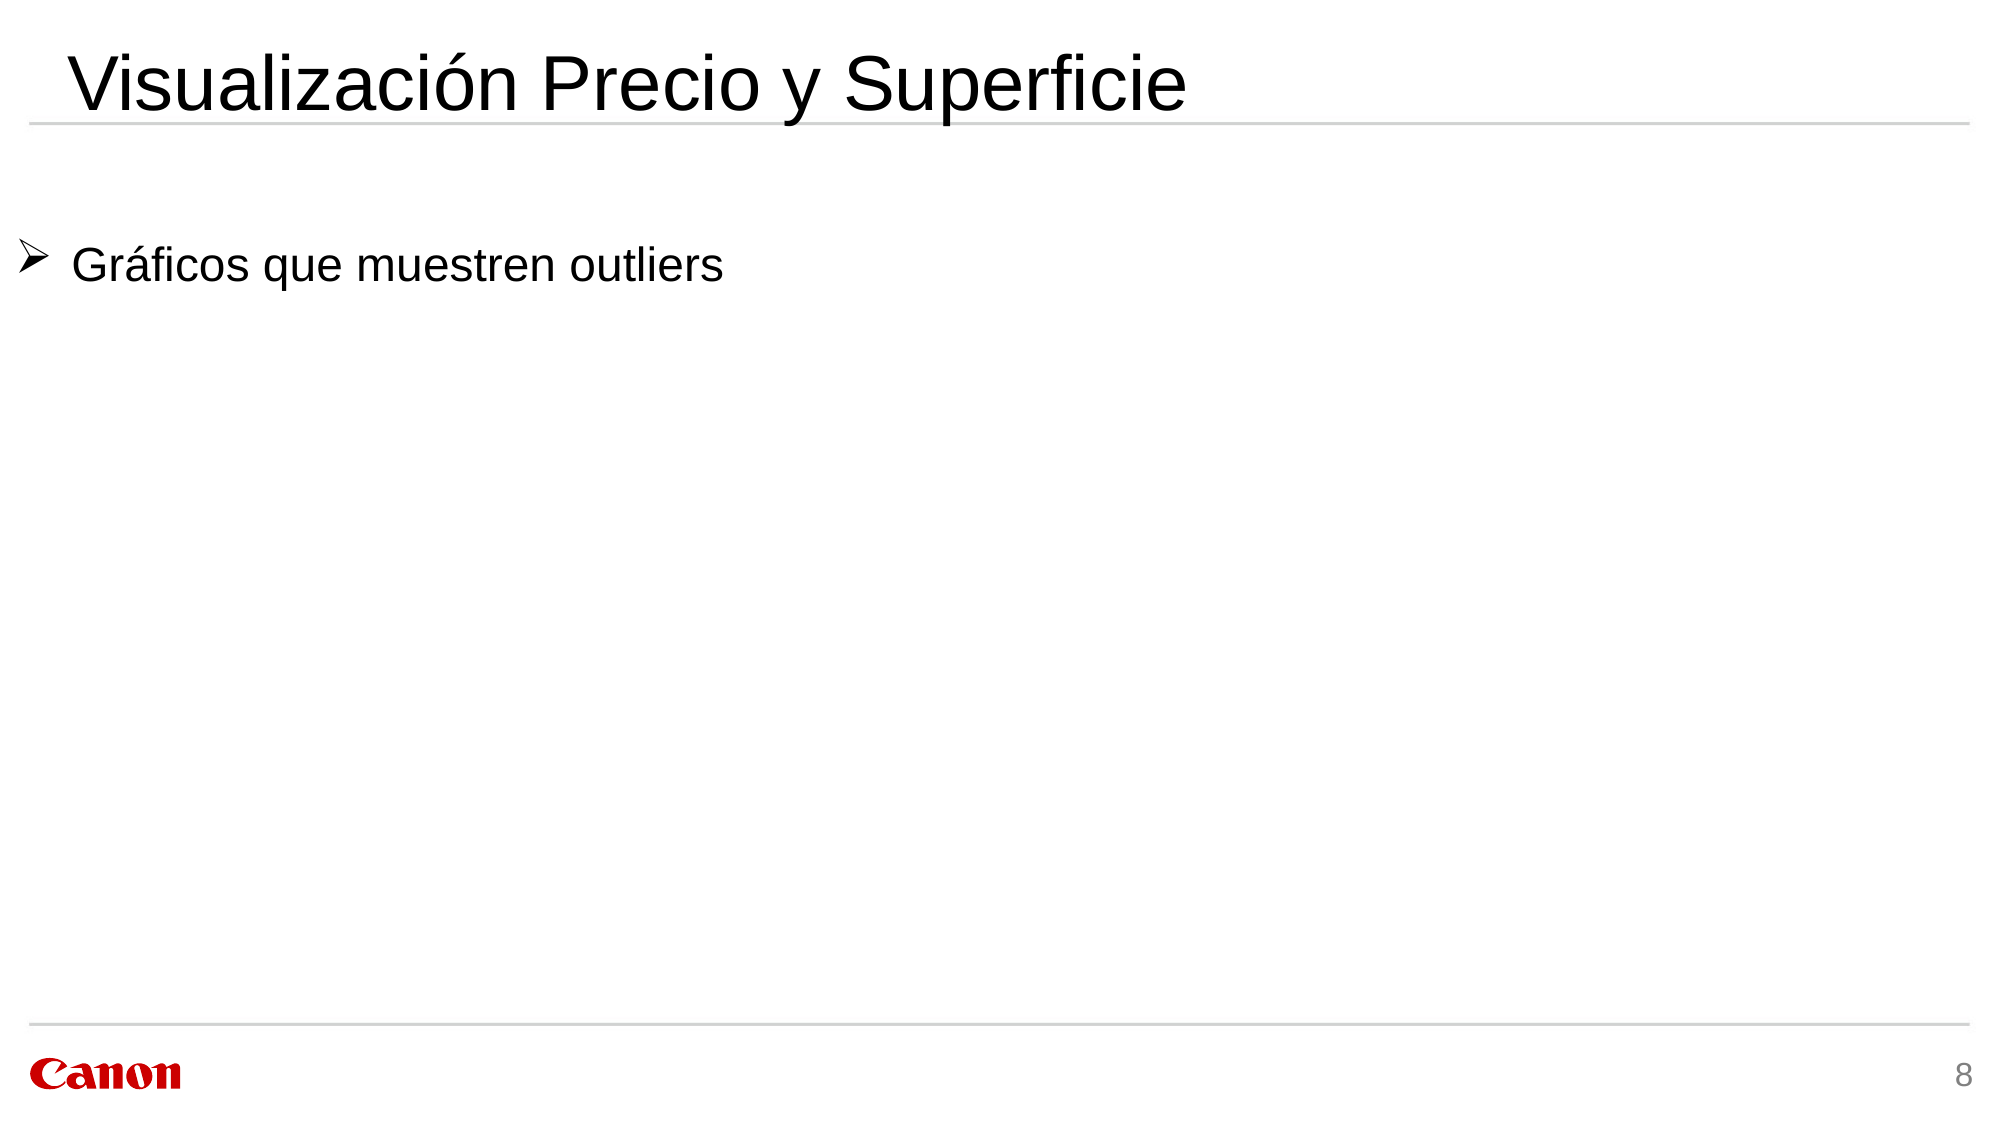

# Visualización Precio y Superficie

Gráficos que muestren outliers

8